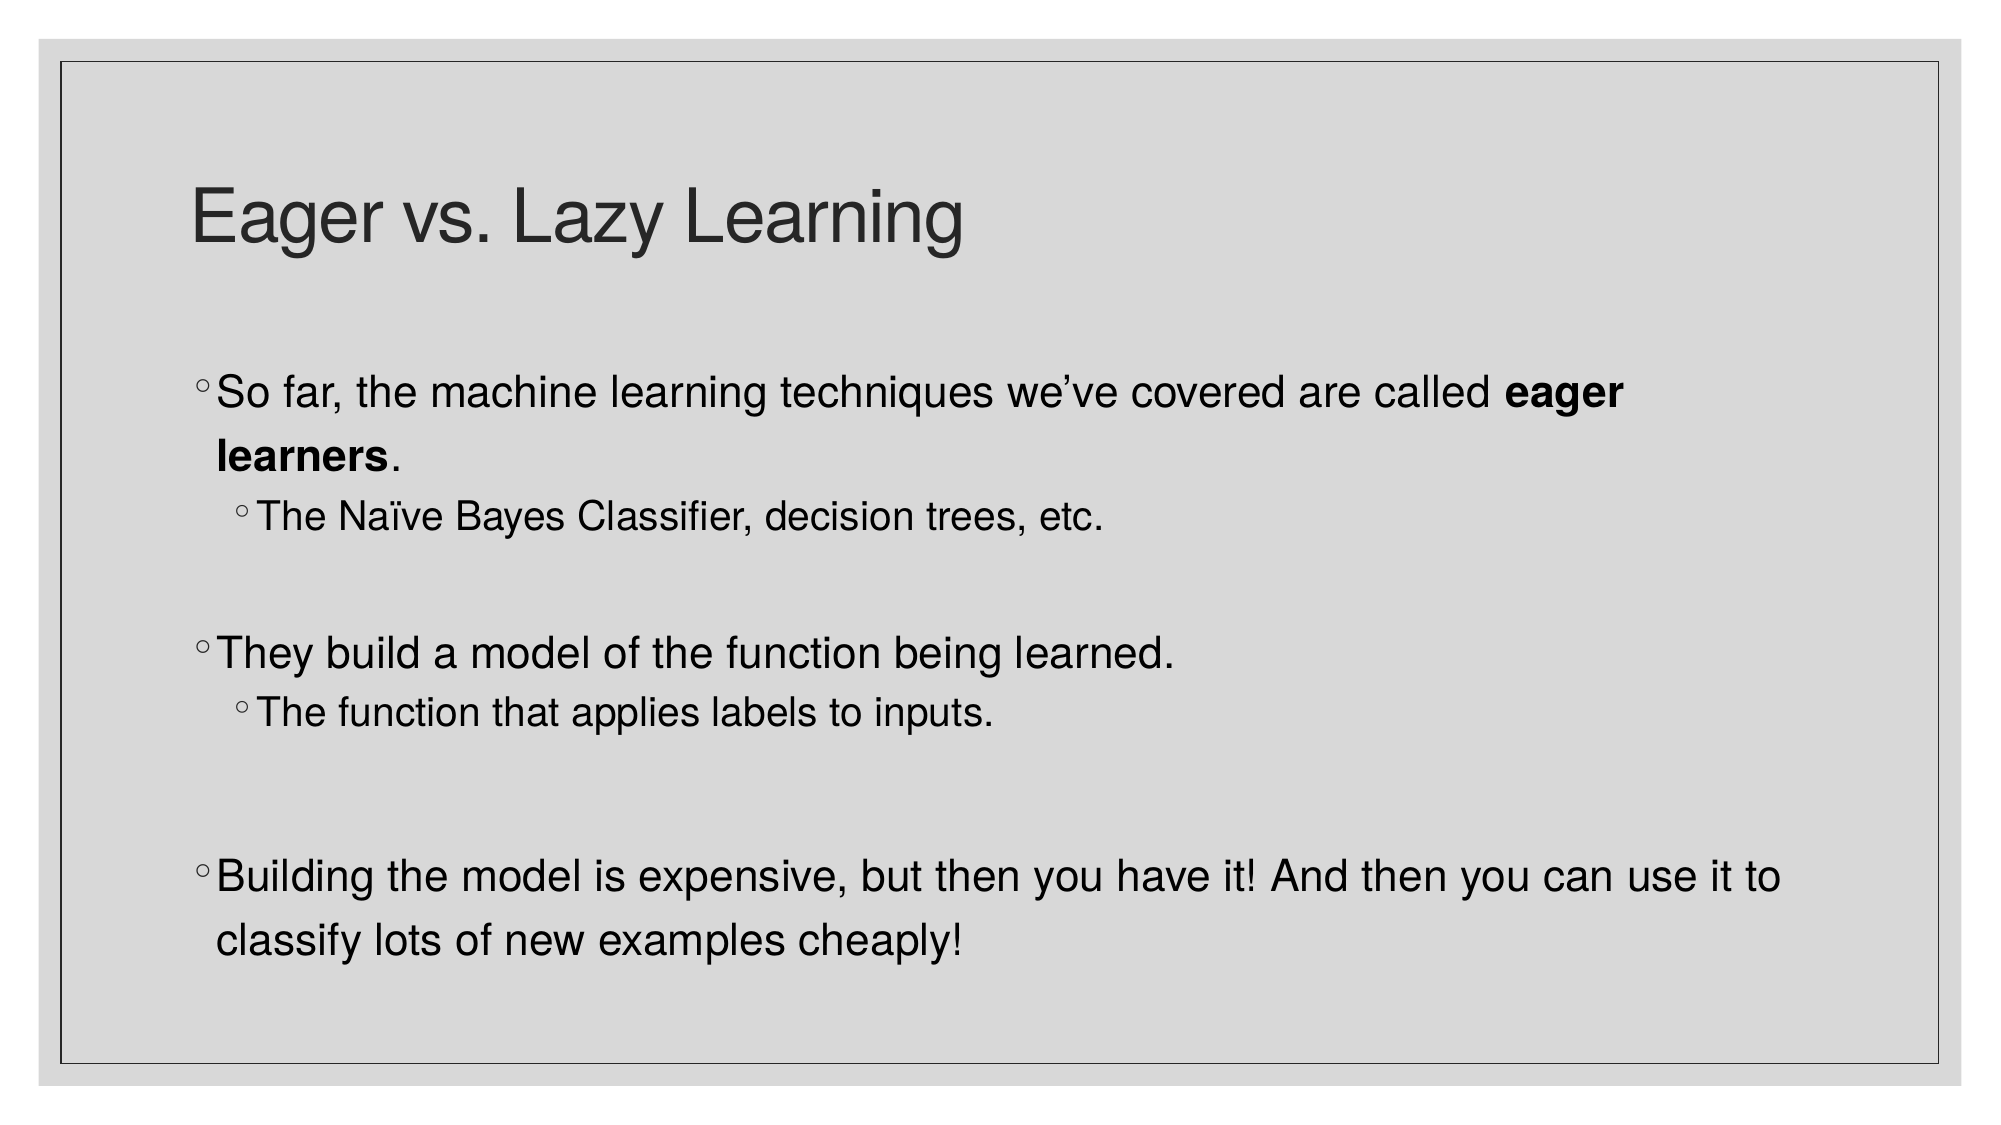

# Eager vs. Lazy Learning
So far, the machine learning techniques we’ve covered are called eager learners.
The Naïve Bayes Classifier, decision trees, etc.

They build a model of the function being learned.
The function that applies labels to inputs.

Building the model is expensive, but then you have it! And then you can use it to classify lots of new examples cheaply!